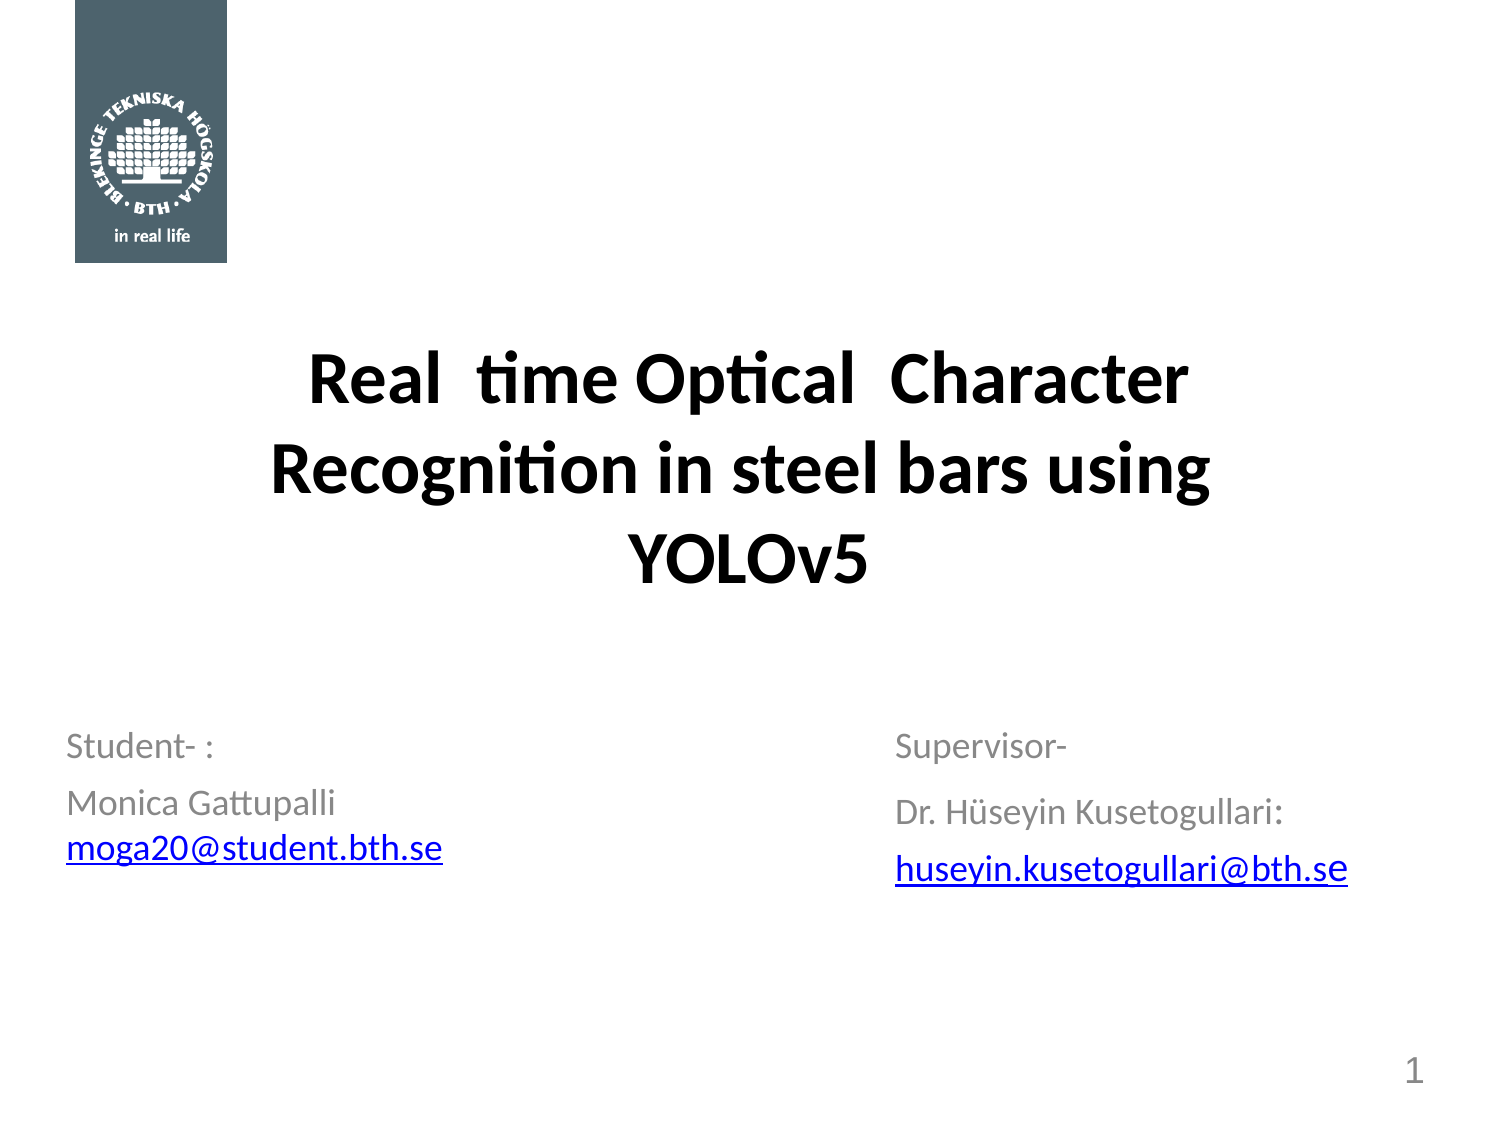

Real  time Optical  Character Recognition in steel bars using  YOLOv5
Student- :
Monica Gattupalli
moga20@student.bth.se

Supervisor-
Dr. Hüseyin Kusetogullari:
huseyin.kusetogullari@bth.se
1